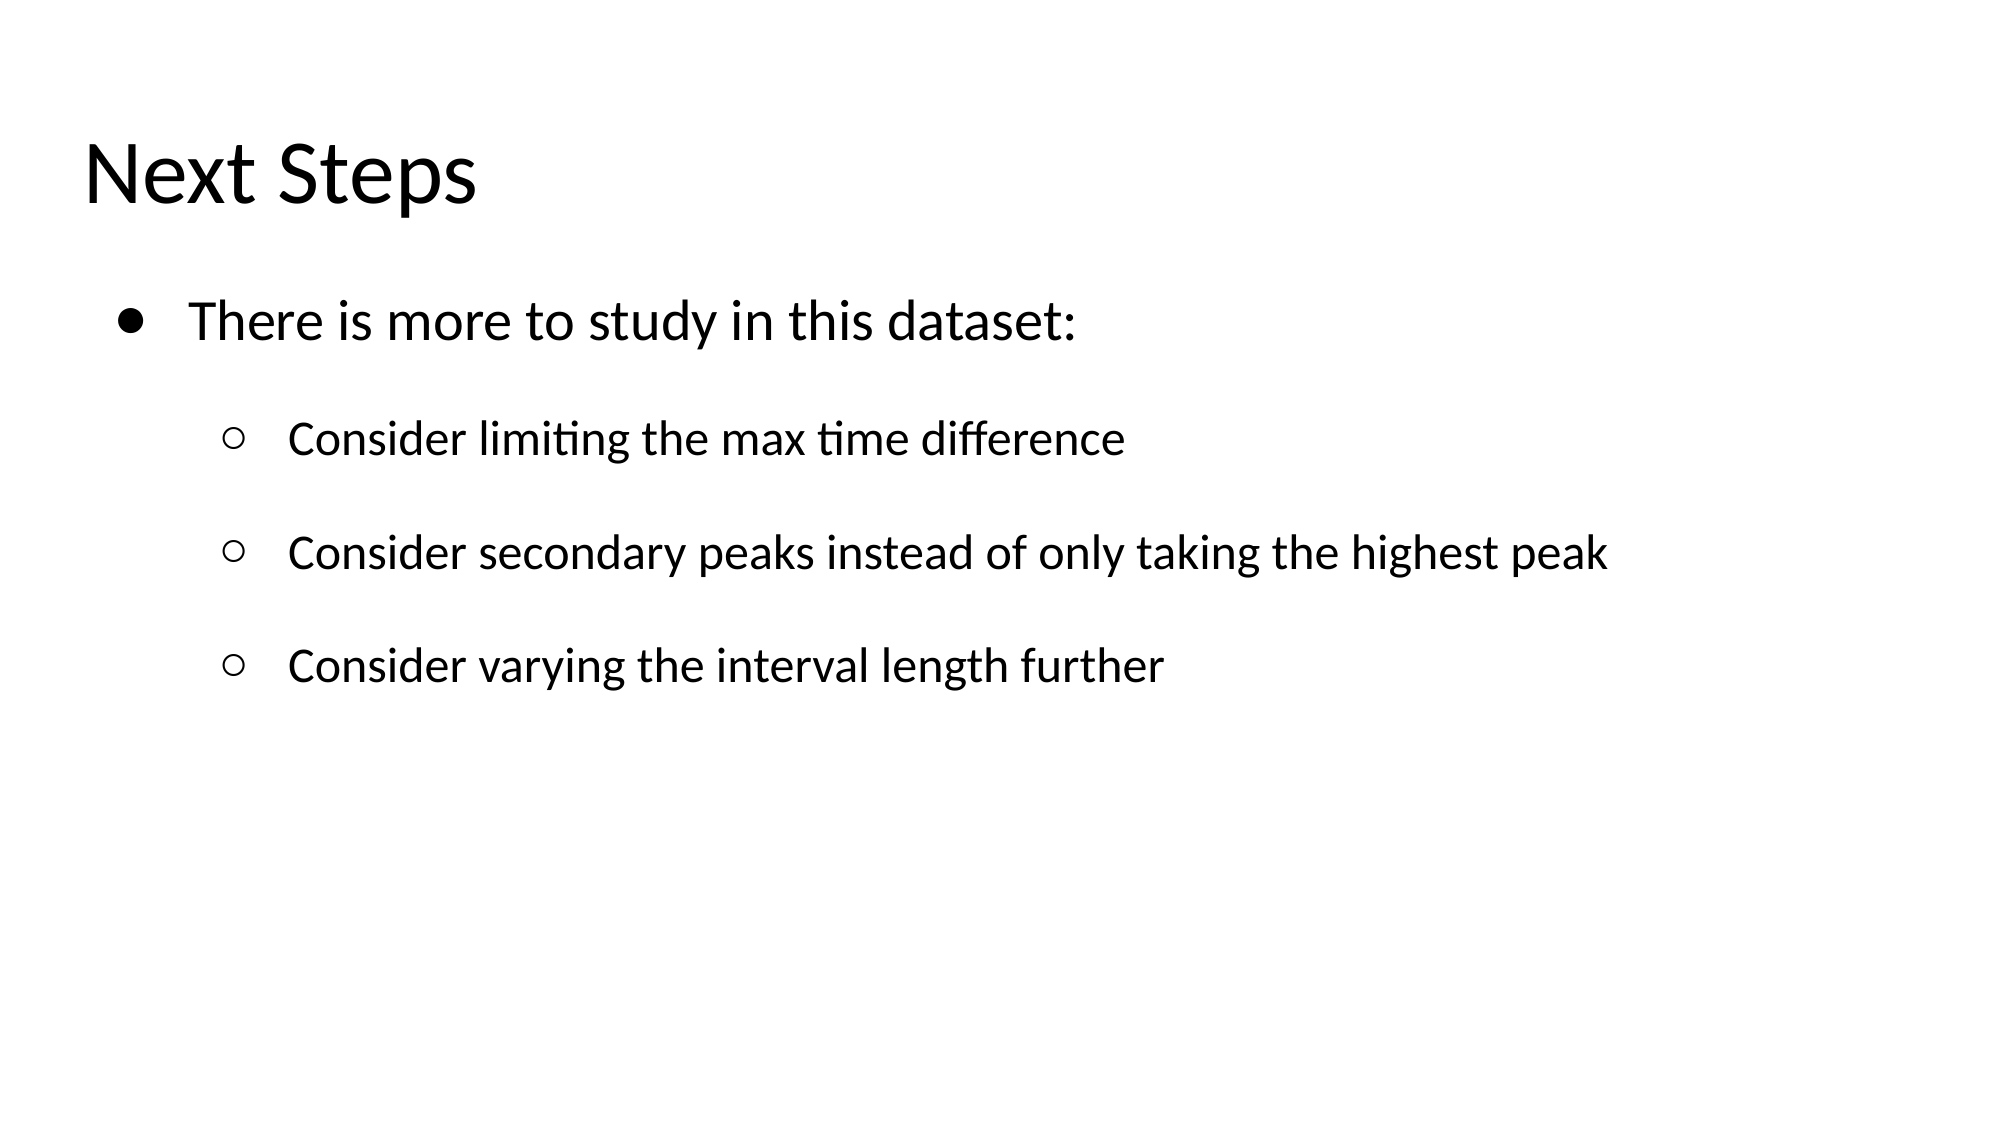

# Next Steps
There is more to study in this dataset:
Consider limiting the max time difference
Consider secondary peaks instead of only taking the highest peak
Consider varying the interval length further